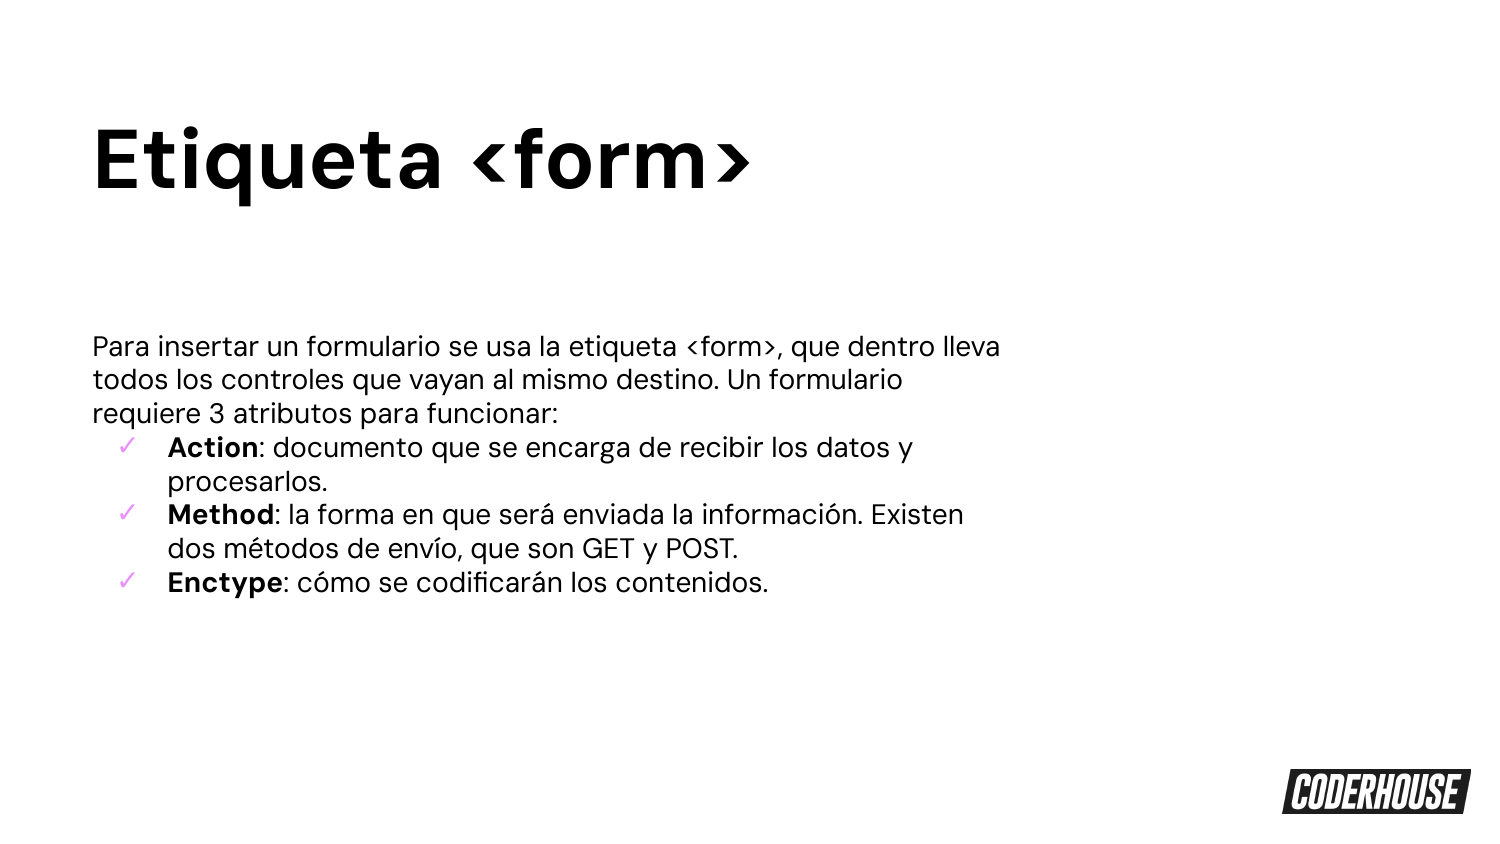

Etiqueta <form>
Para insertar un formulario se usa la etiqueta <form>, que dentro lleva todos los controles que vayan al mismo destino. Un formulario requiere 3 atributos para funcionar:
Action: documento que se encarga de recibir los datos y procesarlos.
Method: la forma en que será enviada la información. Existen dos métodos de envío, que son GET y POST.
Enctype: cómo se codificarán los contenidos.